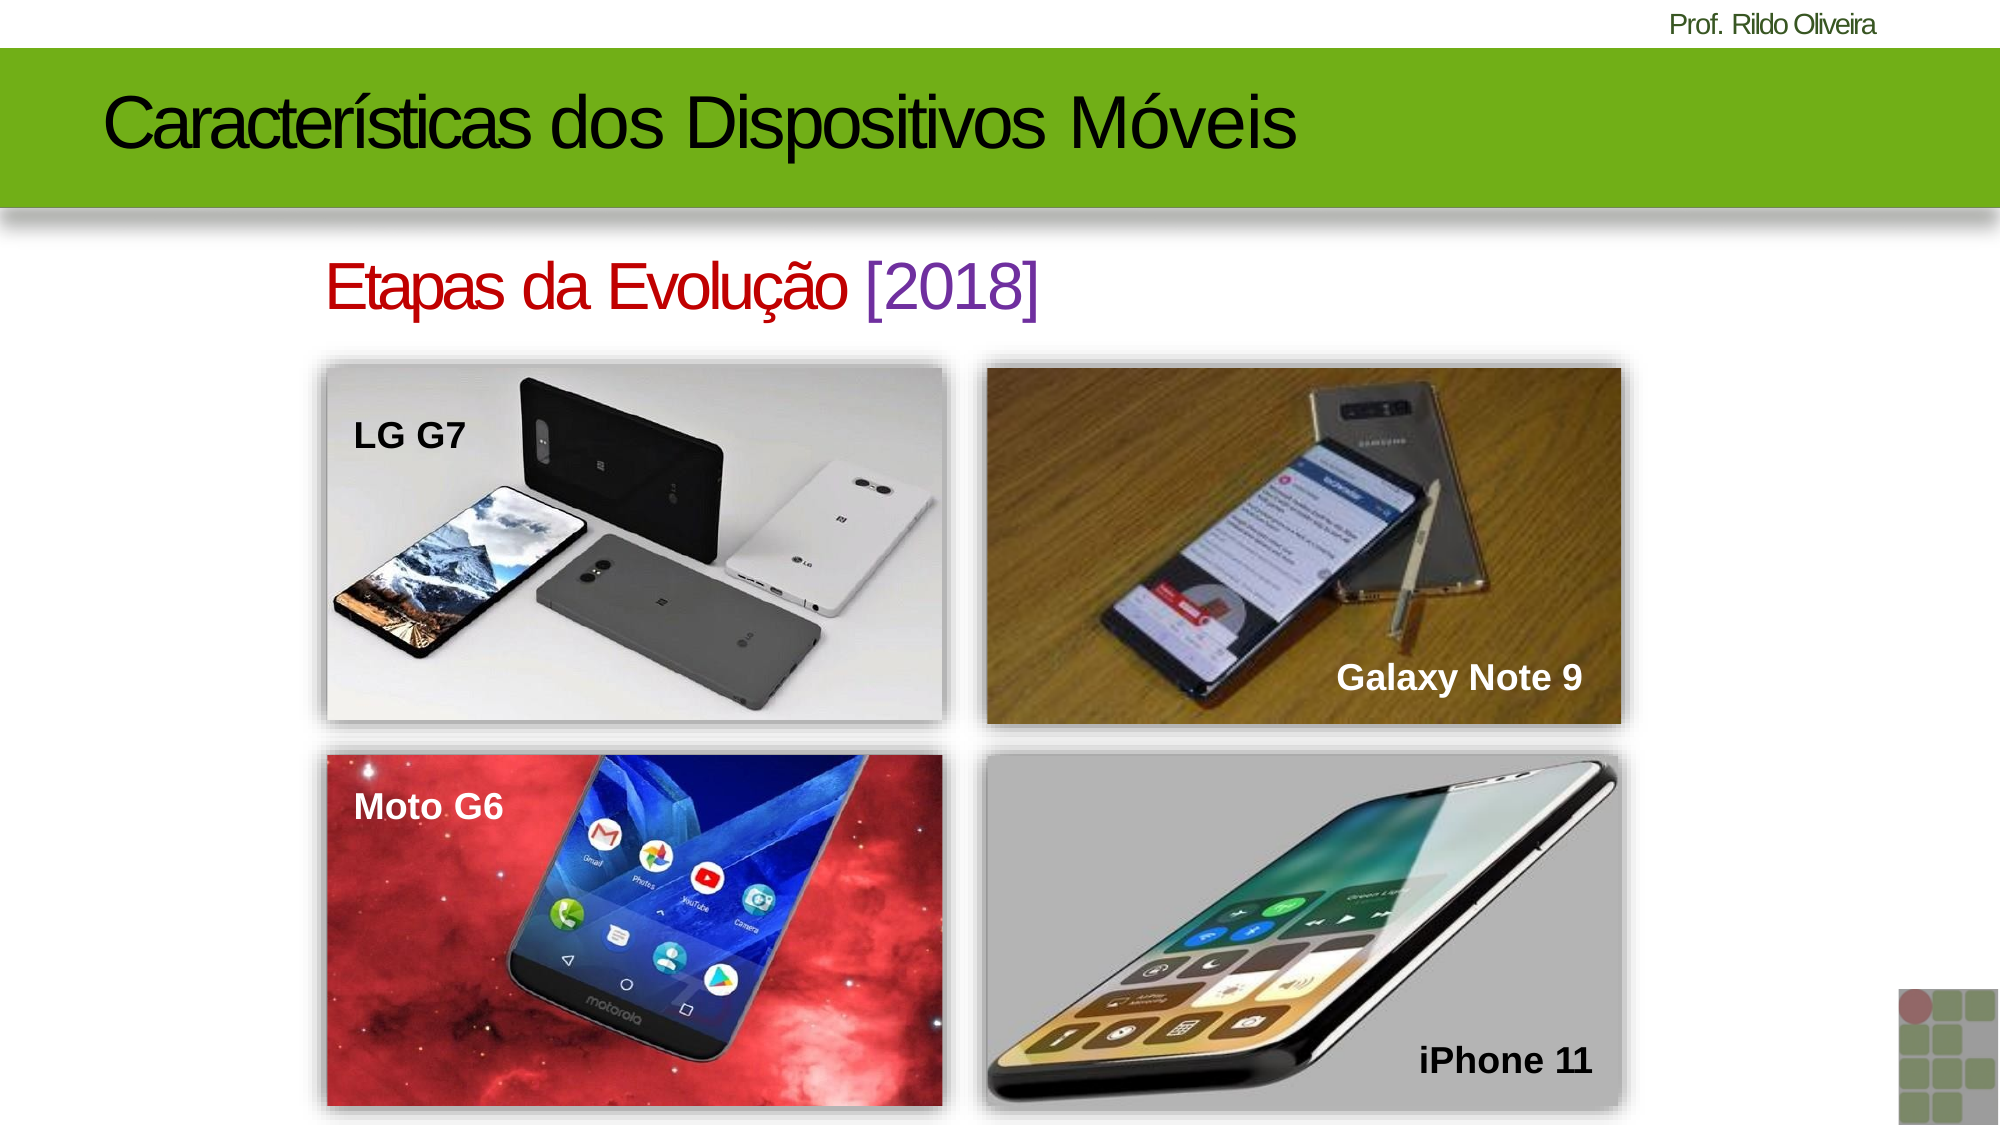

#
Características dos Dispositivos Móveis
Etapas da Evolução [2018]

LG G7
Galaxy Note 9

Moto G6

iPhone 11